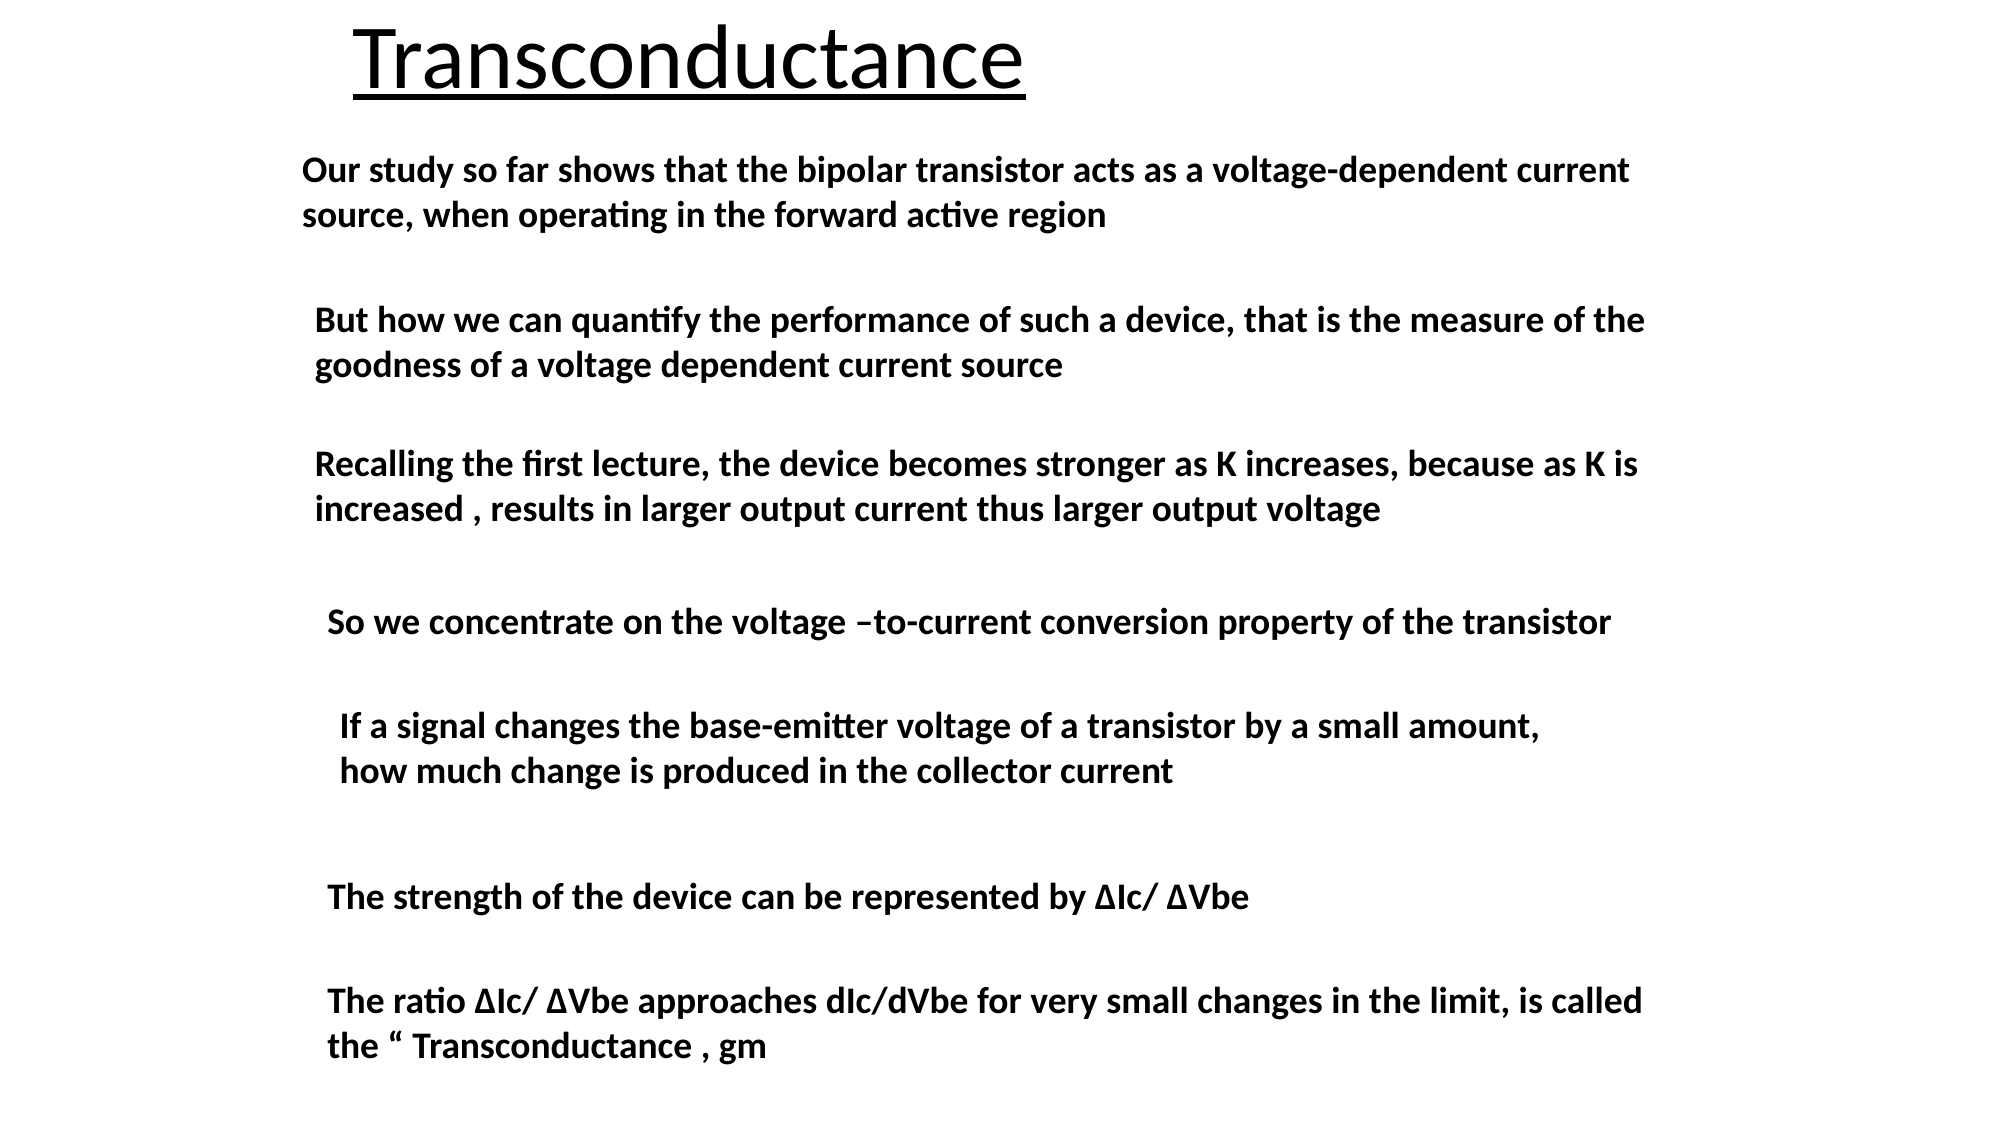

# Transconductance
Our study so far shows that the bipolar transistor acts as a voltage-dependent current source, when operating in the forward active region
But how we can quantify the performance of such a device, that is the measure of the goodness of a voltage dependent current source
Recalling the first lecture, the device becomes stronger as K increases, because as K is increased , results in larger output current thus larger output voltage
So we concentrate on the voltage –to-current conversion property of the transistor
If a signal changes the base-emitter voltage of a transistor by a small amount, how much change is produced in the collector current
The strength of the device can be represented by ∆Ic/ ∆Vbe
The ratio ∆Ic/ ∆Vbe approaches dIc/dVbe for very small changes in the limit, is called the “ Transconductance , gm